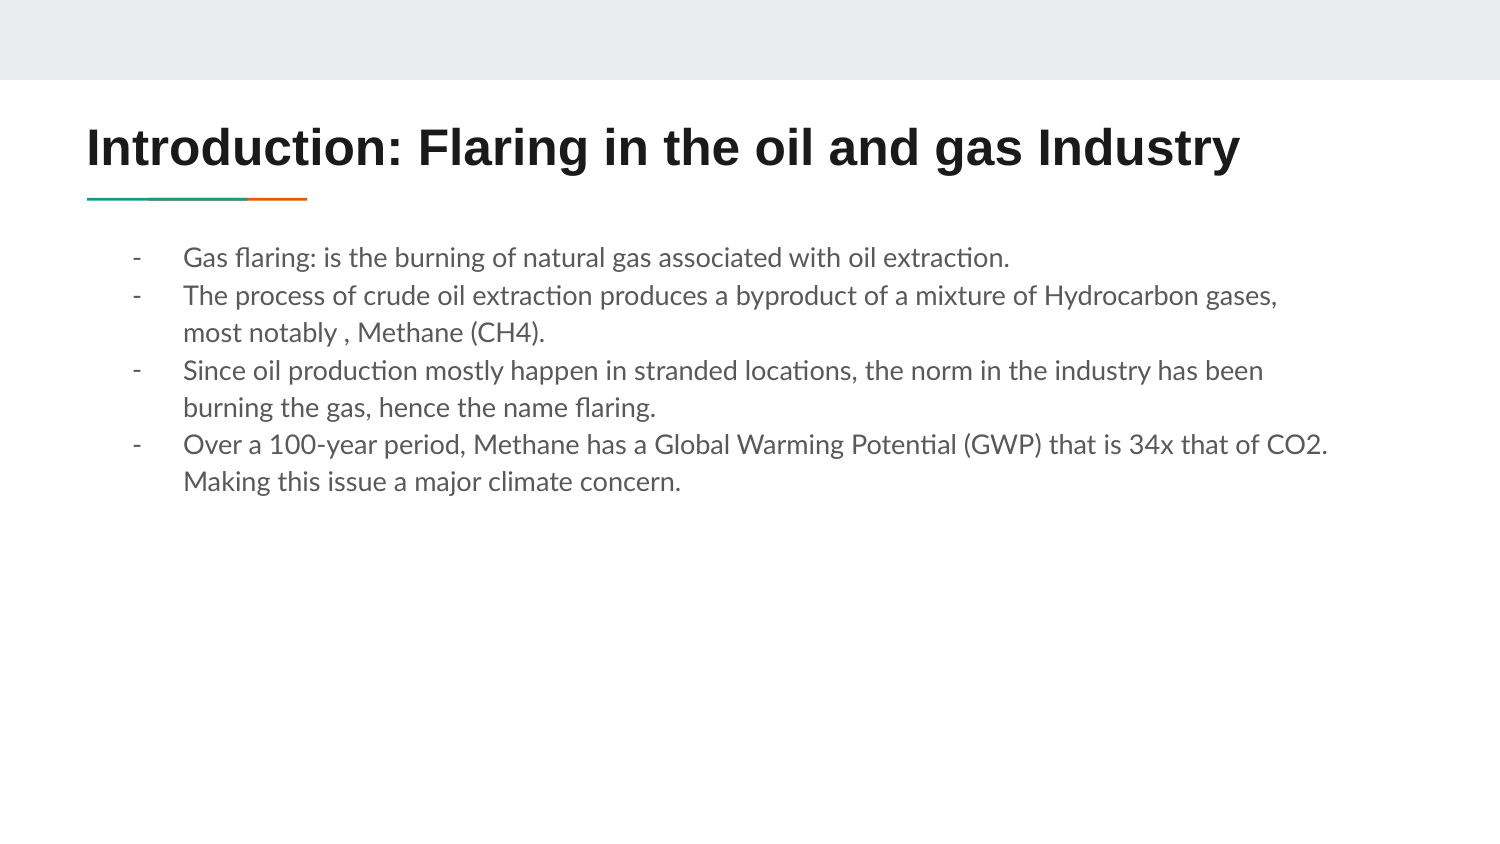

# Introduction: Flaring in the oil and gas Industry
Gas flaring: is the burning of natural gas associated with oil extraction.
The process of crude oil extraction produces a byproduct of a mixture of Hydrocarbon gases, most notably , Methane (CH4).
Since oil production mostly happen in stranded locations, the norm in the industry has been burning the gas, hence the name flaring.
Over a 100-year period, Methane has a Global Warming Potential (GWP) that is 34x that of CO2. Making this issue a major climate concern.